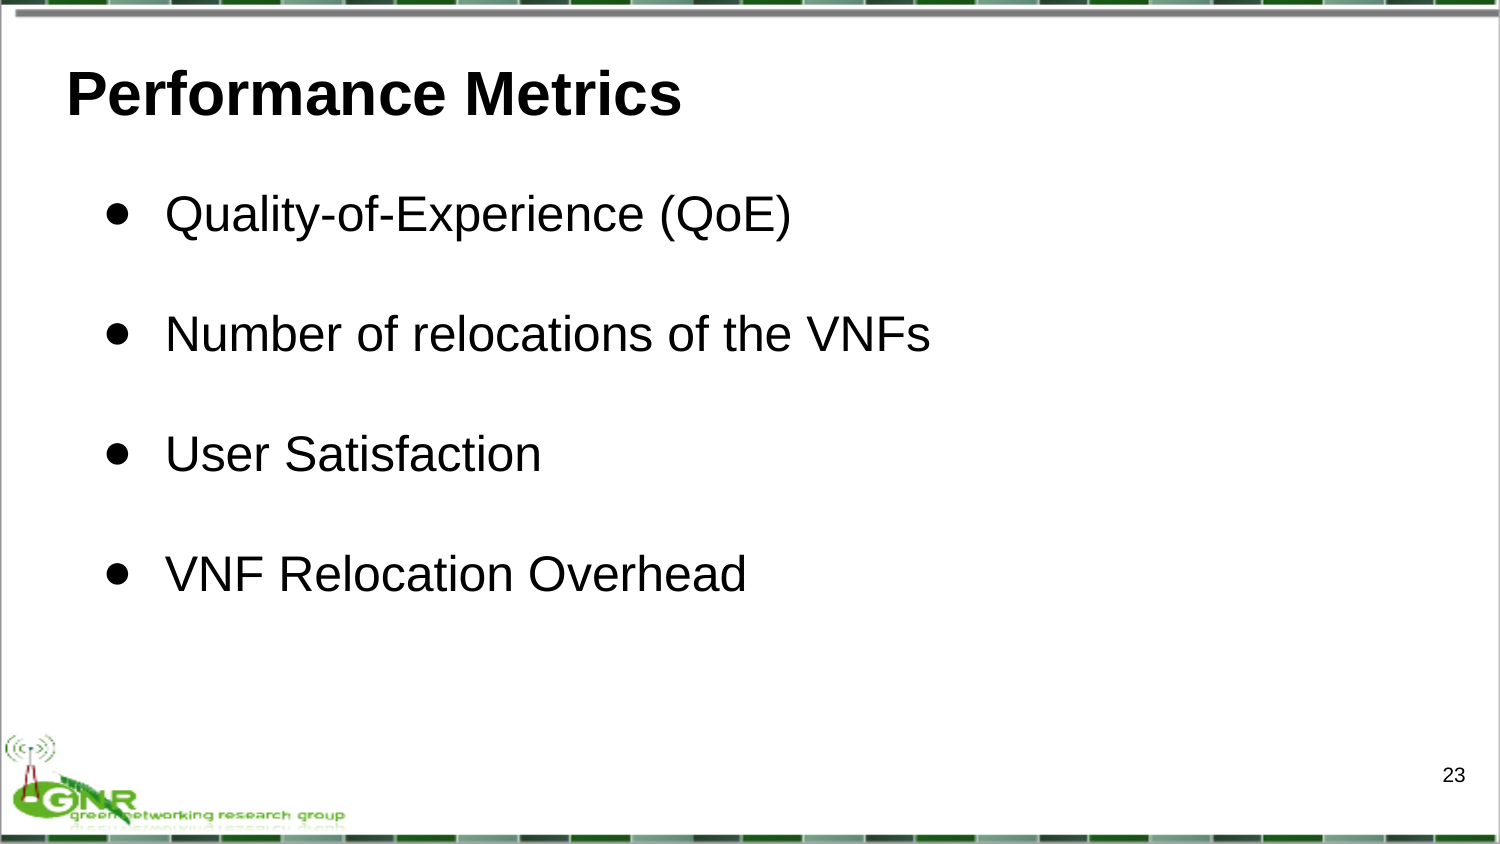

# Performance Metrics
Quality-of-Experience (QoE)

Number of relocations of the VNFs

User Satisfaction

VNF Relocation Overhead

       23